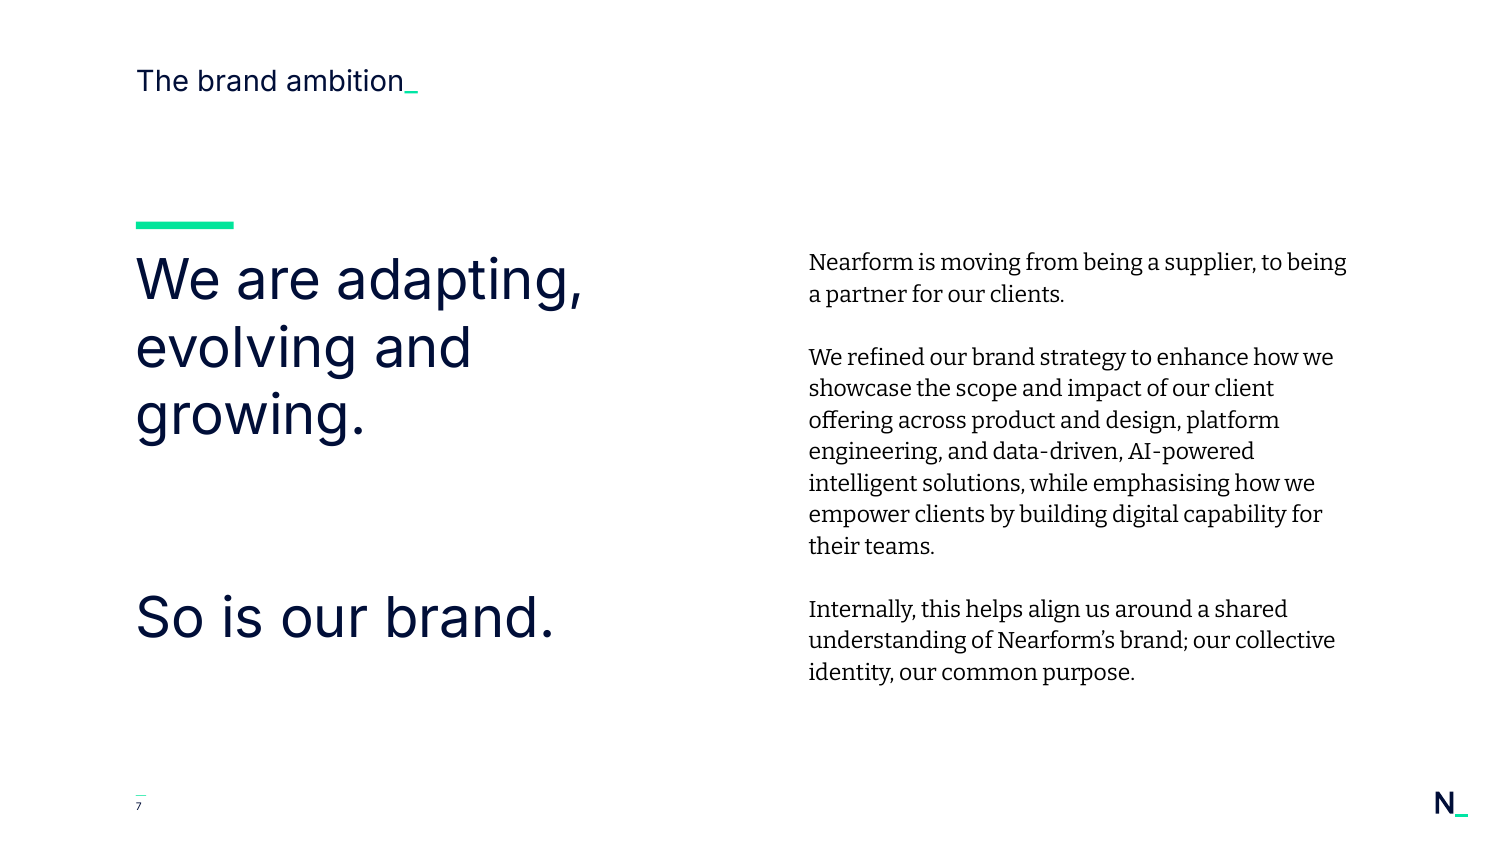

# The brand ambition_

We are adapting, evolving and growing.

So is our brand.
Nearform is moving from being a supplier, to being a partner for our clients.

We refined our brand strategy to enhance how we showcase the scope and impact of our client offering across product and design, platform engineering, and data-driven, AI-powered intelligent solutions, while emphasising how we empower clients by building digital capability for their teams.

Internally, this helps align us around a shared understanding of Nearform’s brand; our collective identity, our common purpose.
—
7